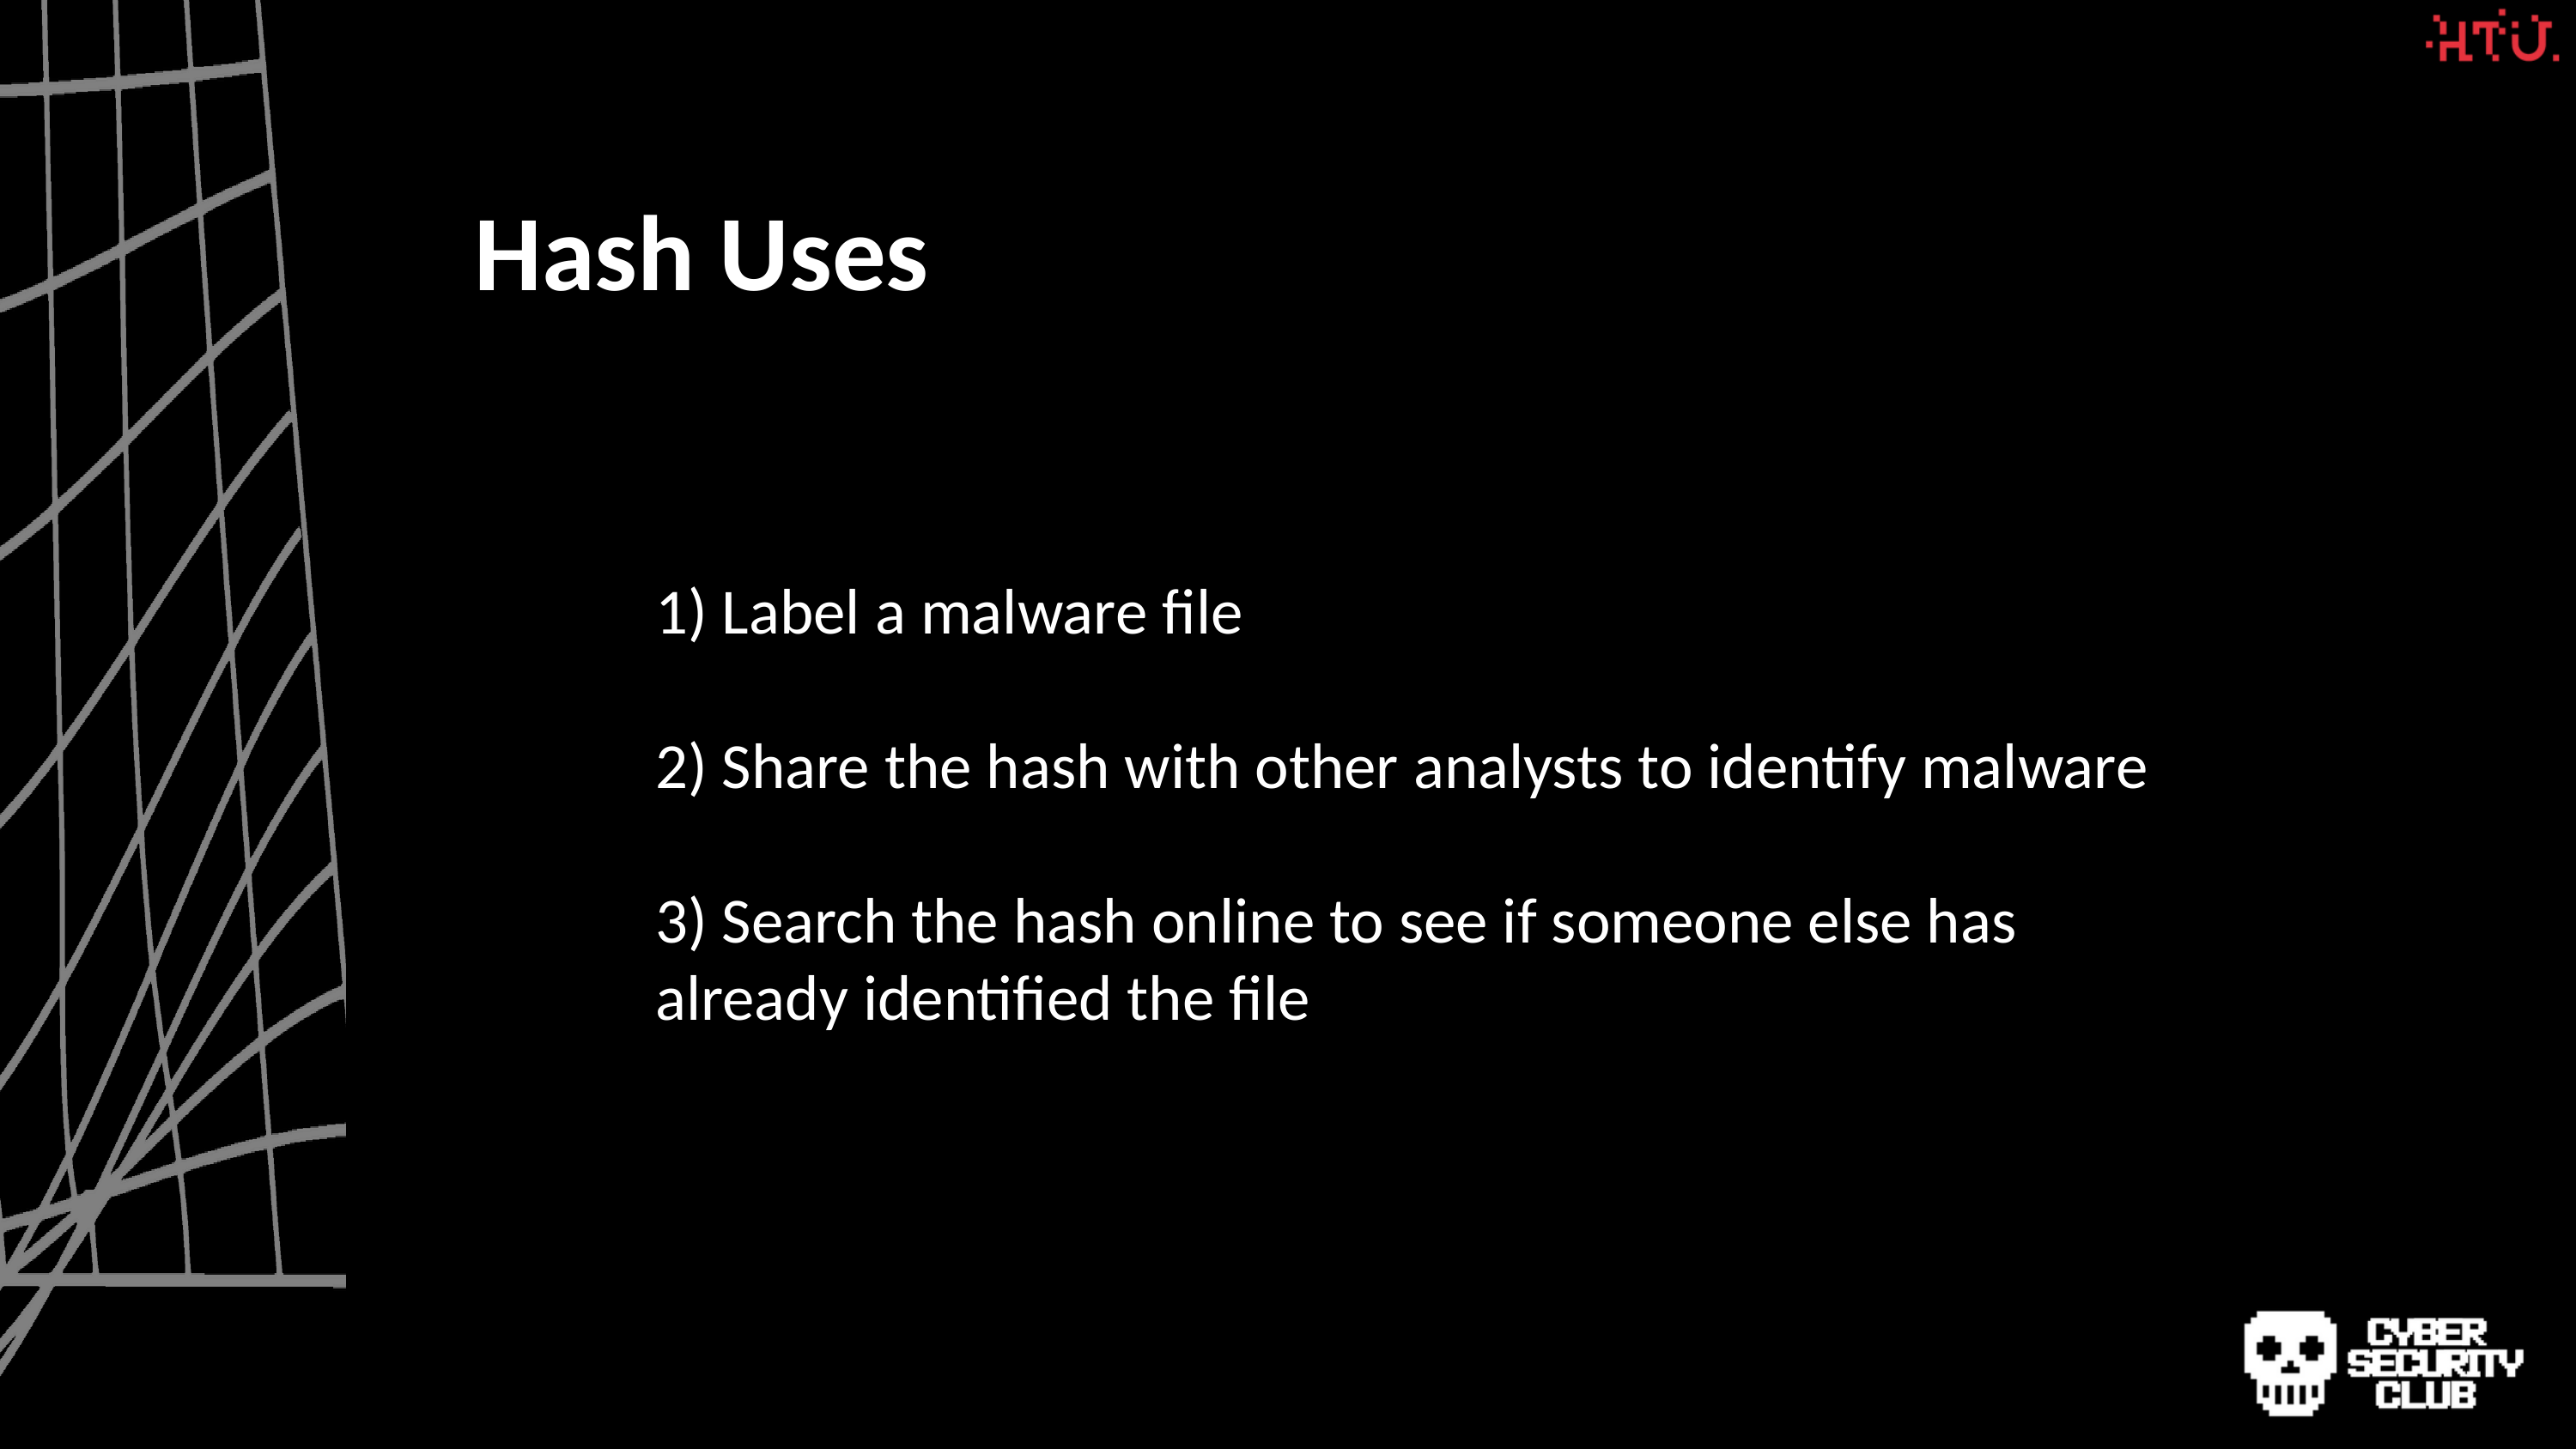

Hash Uses

1) Label a malware file

2) Share the hash with other analysts to identify malware

3) Search the hash online to see if someone else has already identified the file